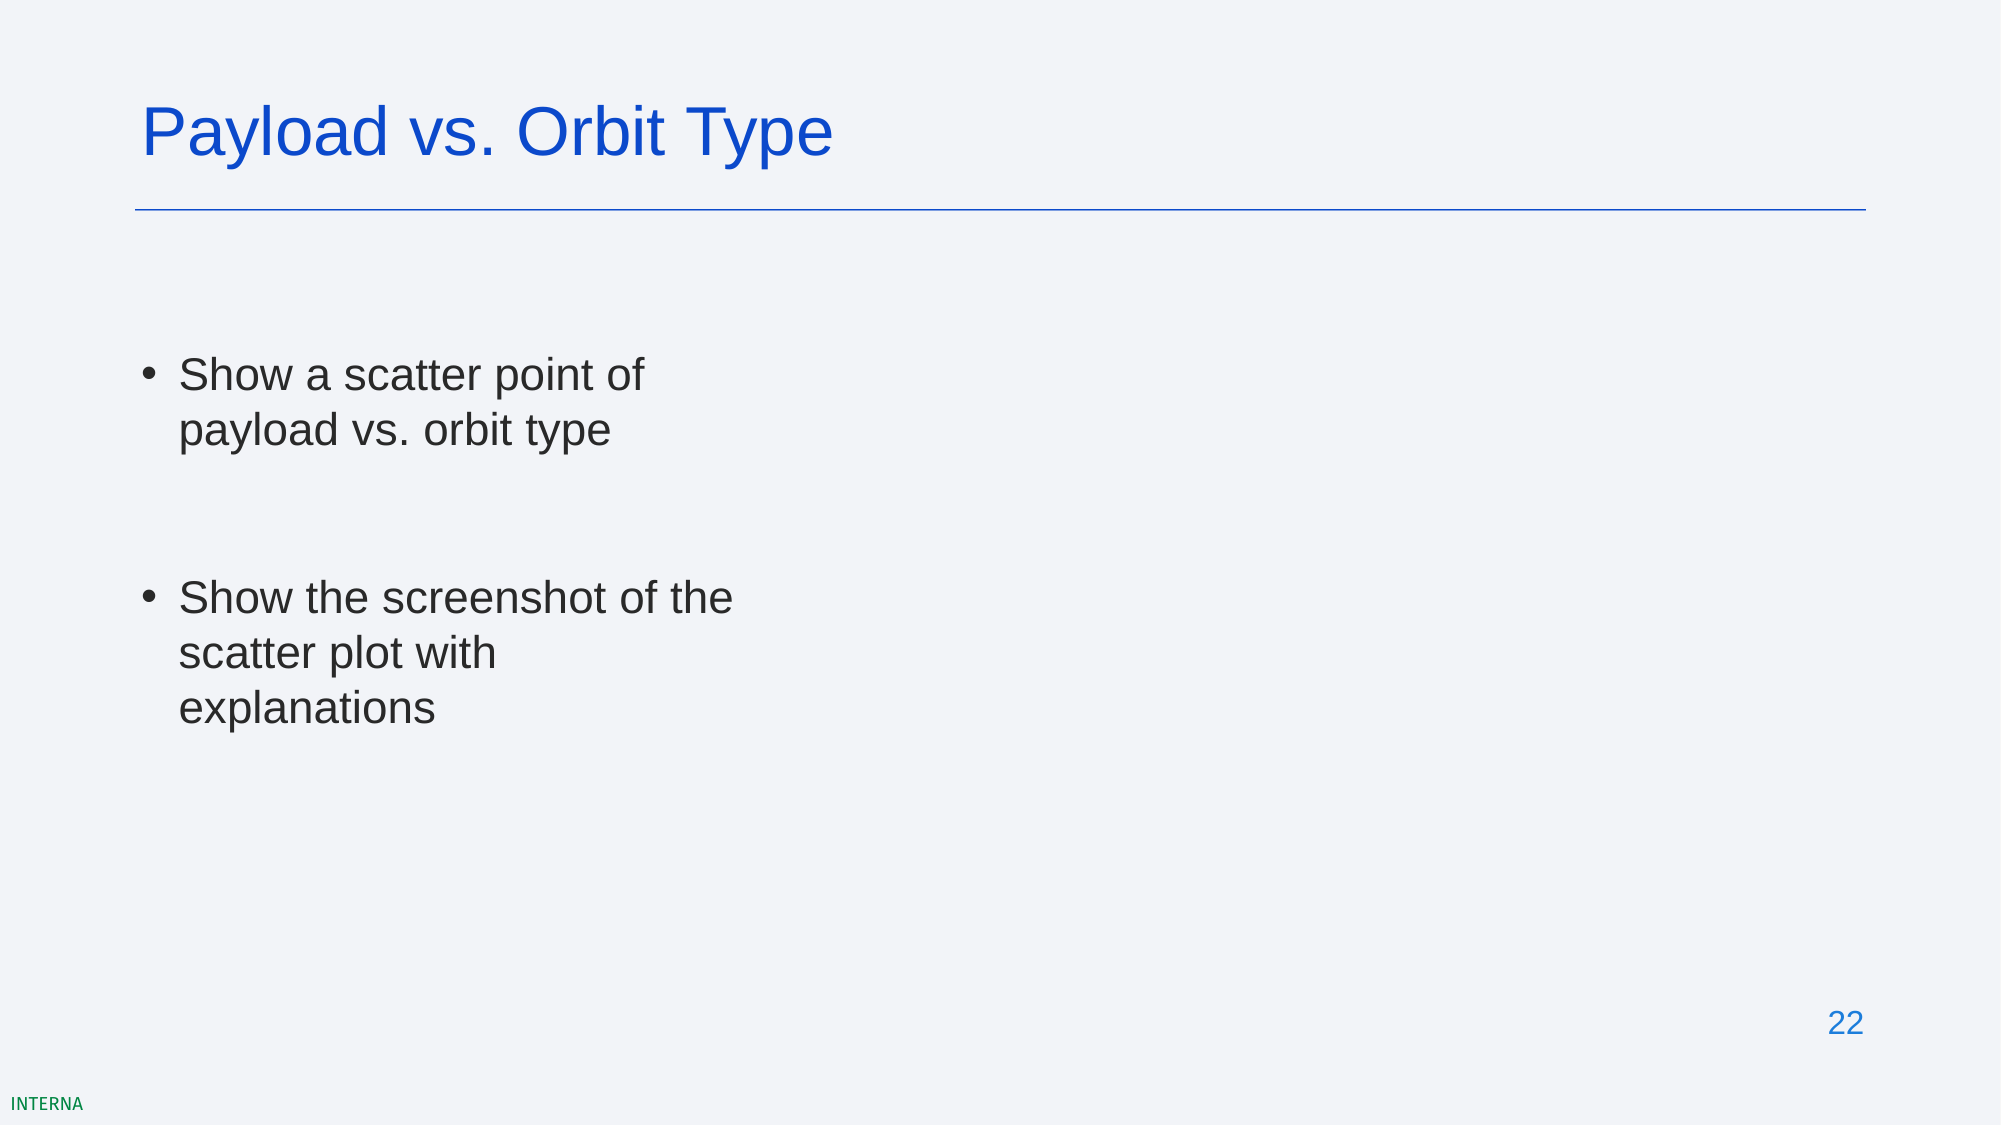

Payload vs. Orbit Type
Show a scatter point of payload vs. orbit type

Show the screenshot of the scatter plot with explanations
22